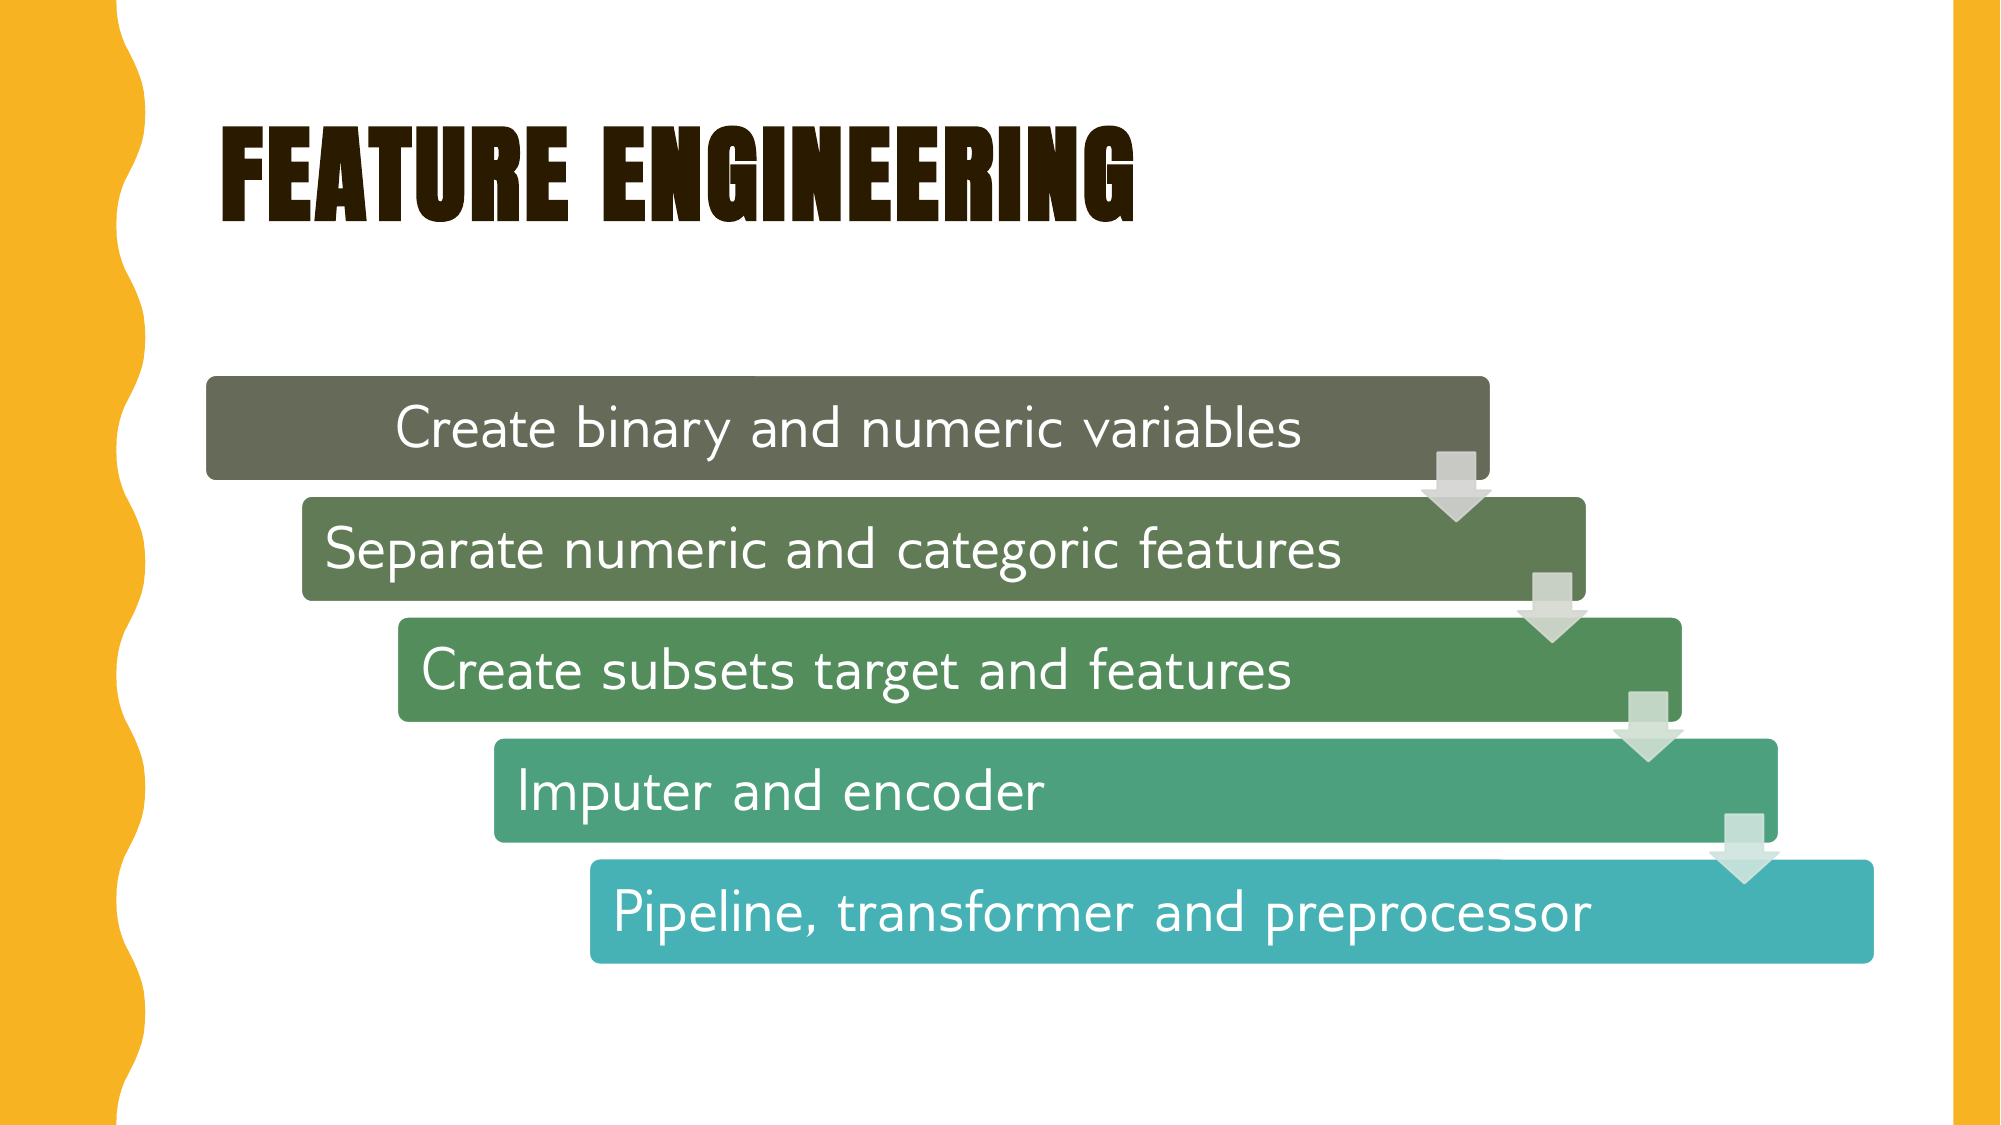

# Feature Engineering
Create binary and numeric variables
Separate numeric and categoric features
Create subsets target and features
Imputer and encoder
Pipeline, transformer and preprocessor